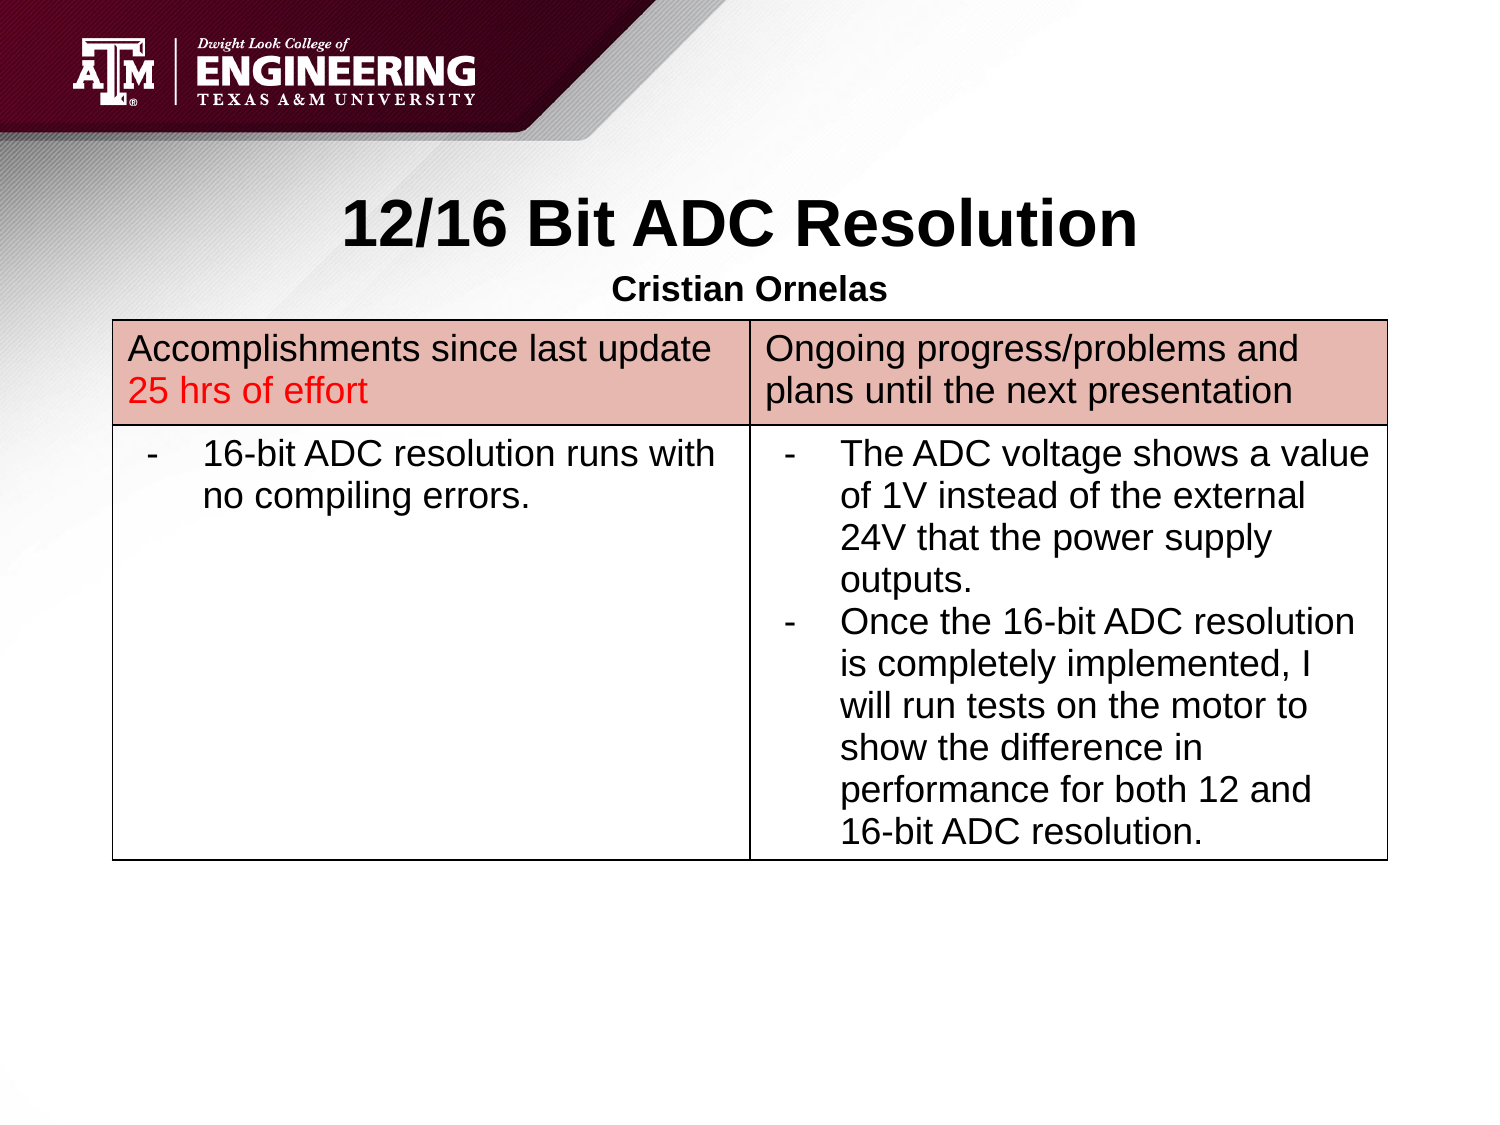

# 12/16 Bit ADC Resolution
Cristian Ornelas
| Accomplishments since last update 25 hrs of effort | Ongoing progress/problems and plans until the next presentation |
| --- | --- |
| 16-bit ADC resolution runs with no compiling errors. | The ADC voltage shows a value of 1V instead of the external 24V that the power supply outputs. Once the 16-bit ADC resolution is completely implemented, I will run tests on the motor to show the difference in performance for both 12 and 16-bit ADC resolution. |